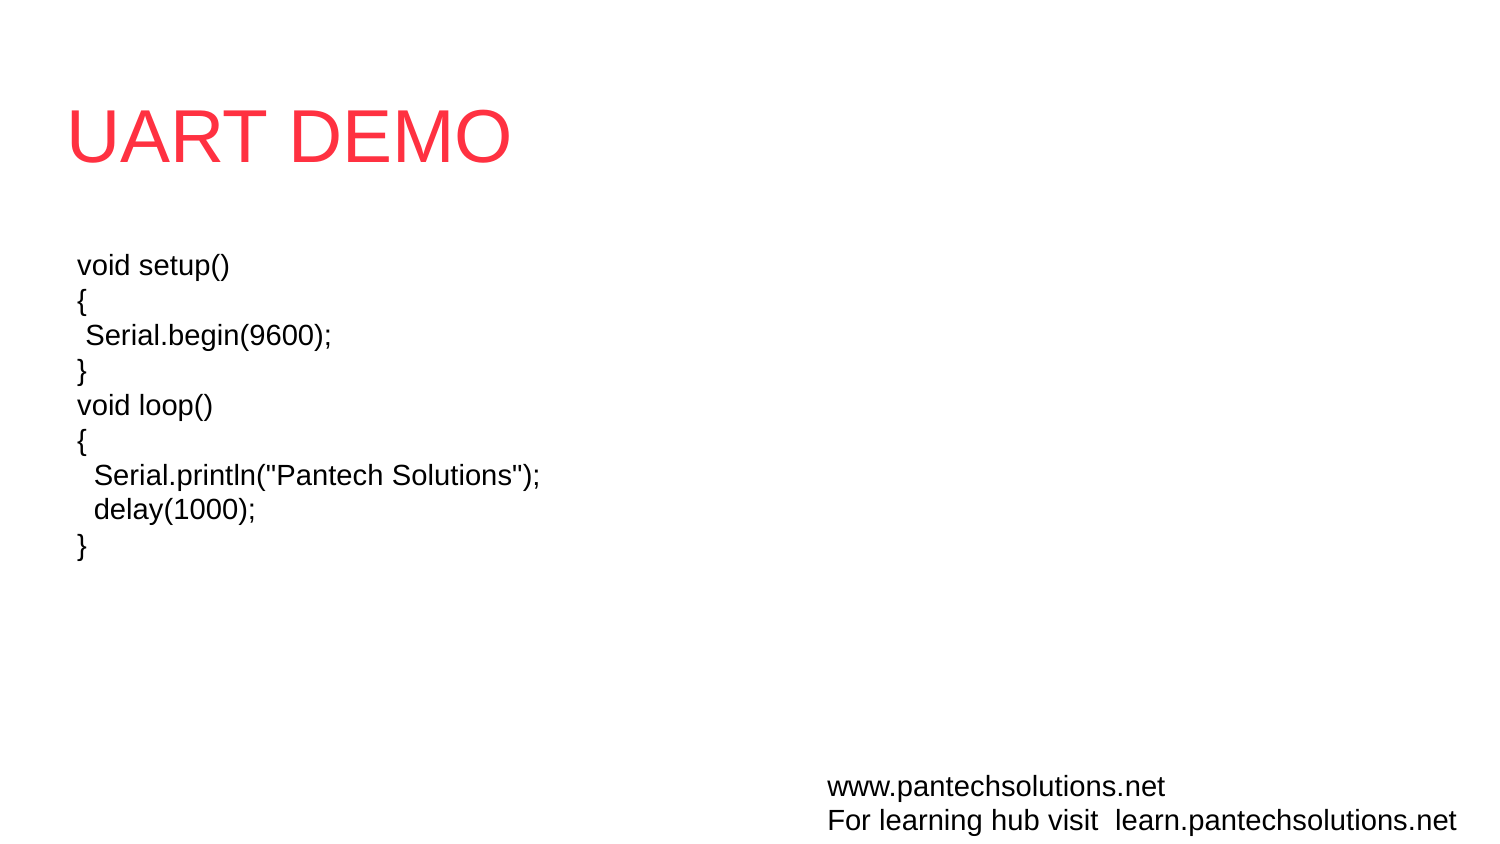

# UART DEMO
void setup()
{
 Serial.begin(9600);
}
void loop()
{
  Serial.println("Pantech Solutions");
  delay(1000);
}
www.pantechsolutions.net
For learning hub visit  learn.pantechsolutions.net